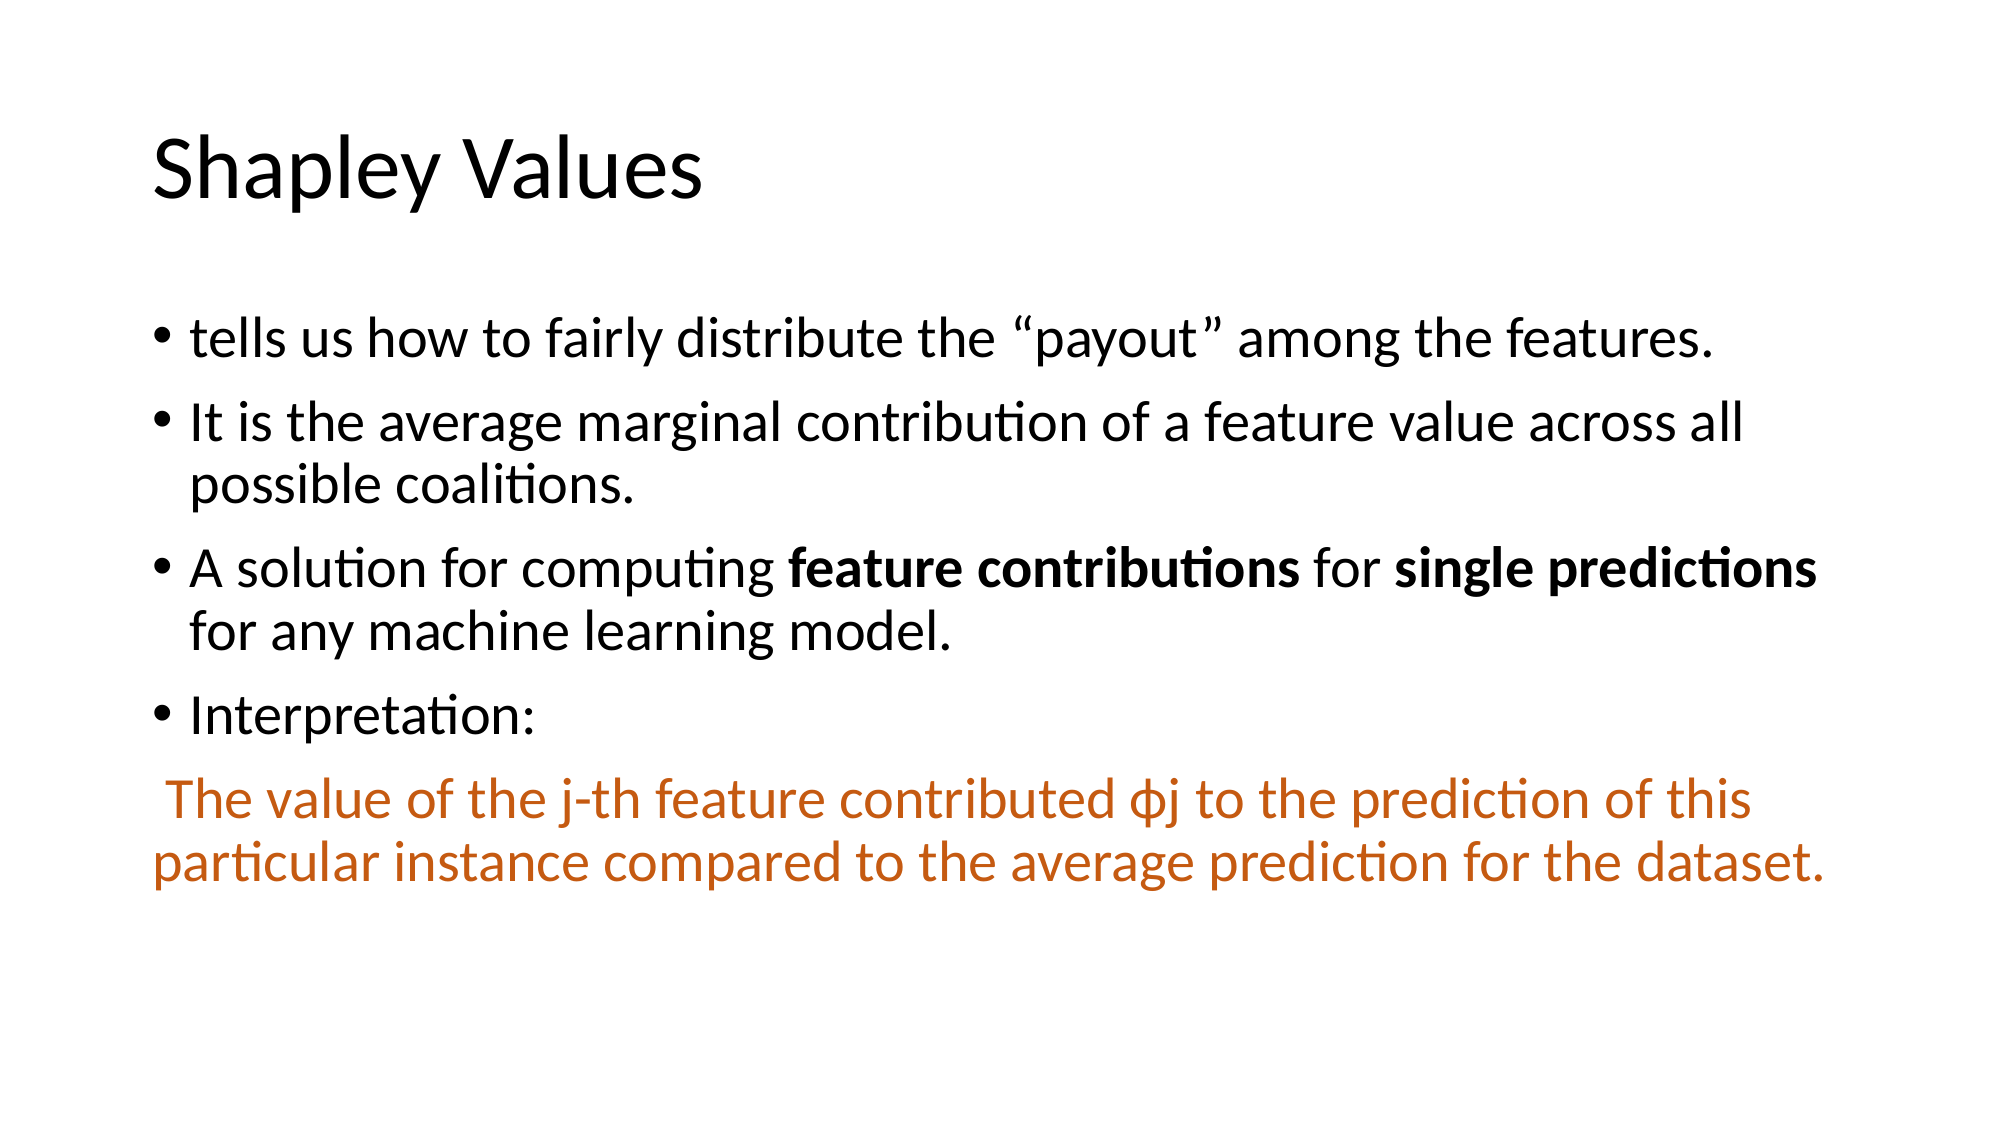

# Shapley Values
tells us how to fairly distribute the “payout” among the features.
It is the average marginal contribution of a feature value across all possible coalitions.
A solution for computing feature contributions for single predictions for any machine learning model.
Interpretation:
 The value of the j-th feature contributed ϕj to the prediction of this particular instance compared to the average prediction for the dataset.